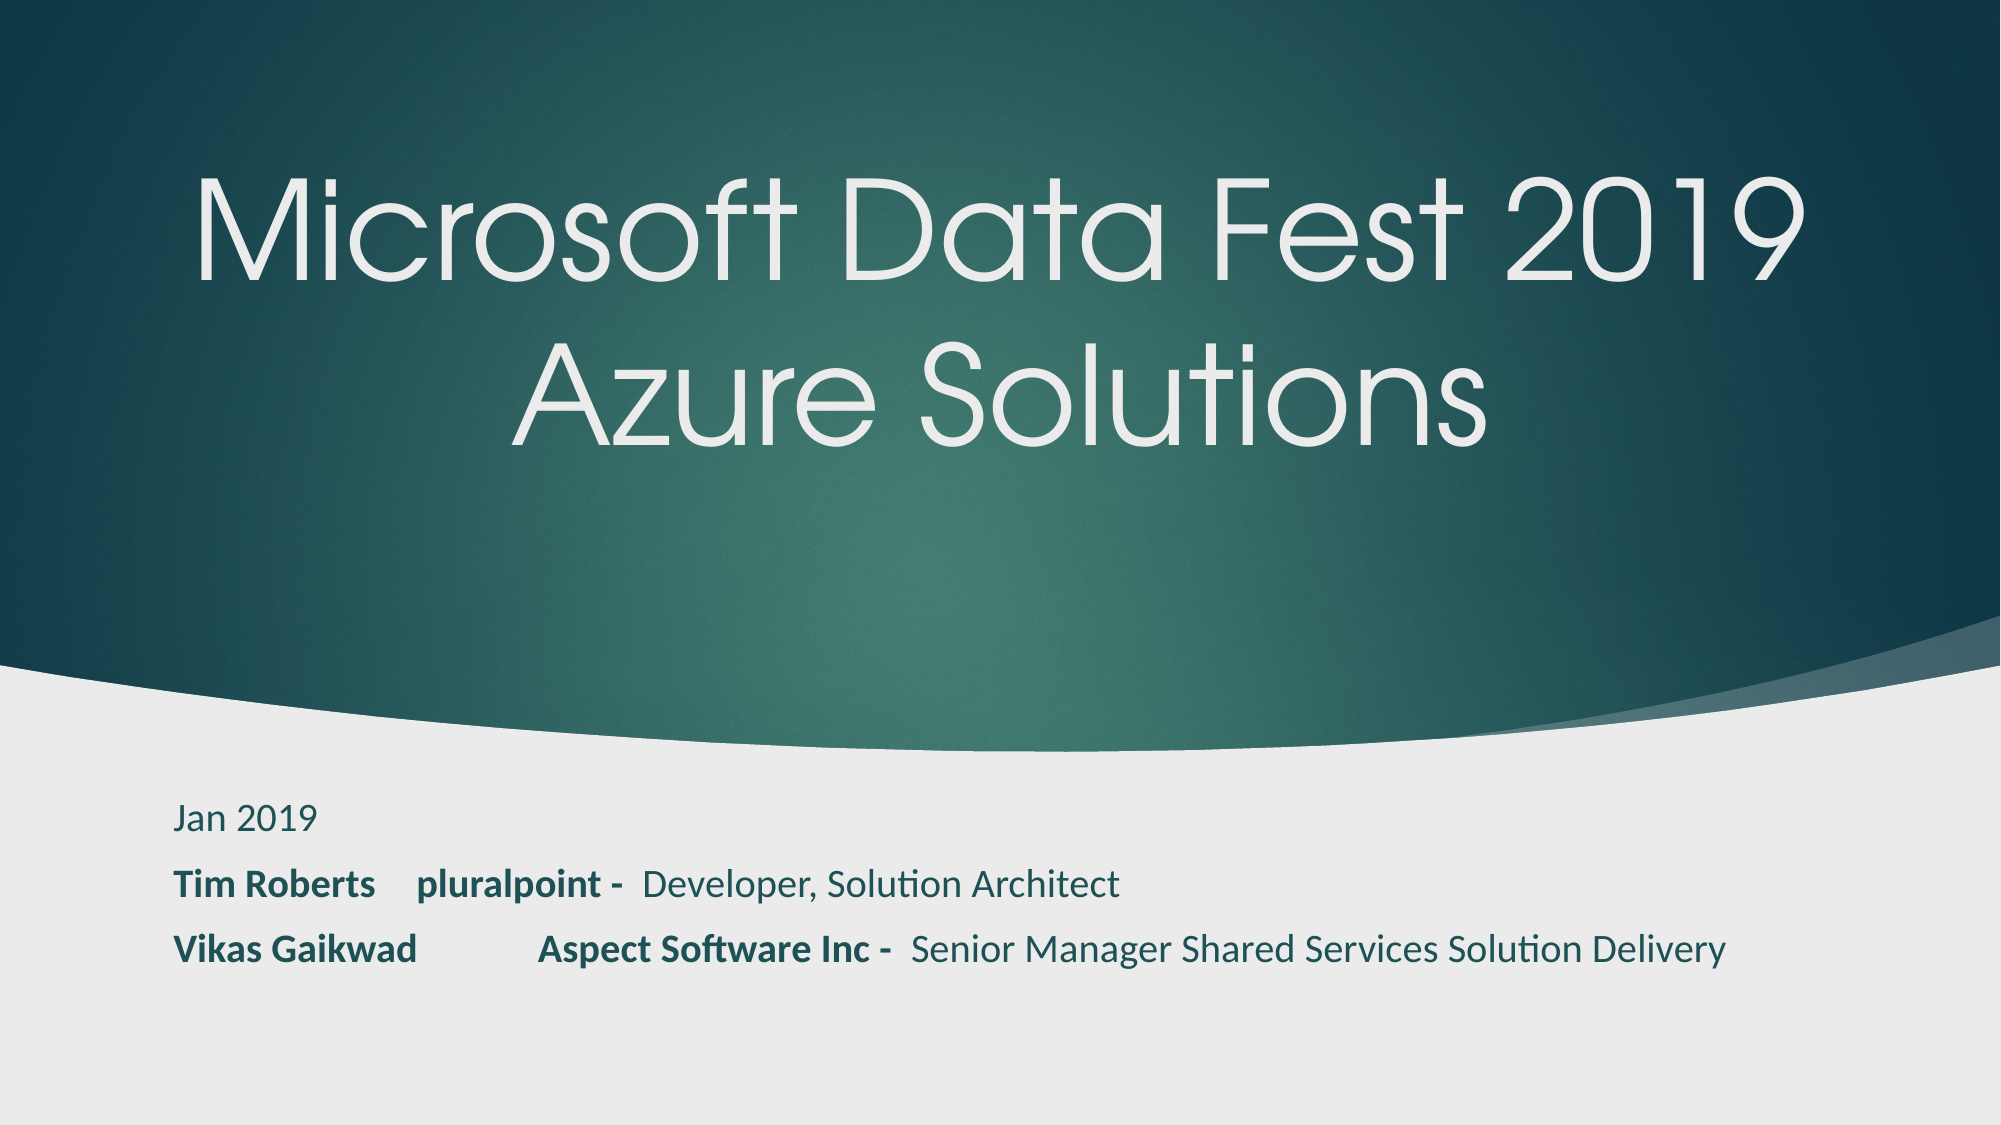

# Microsoft Data Fest 2019 Azure Solutions

Jan 2019
Tim Roberts	pluralpoint -  Developer, Solution Architect
Vikas Gaikwad	Aspect Software Inc -  Senior Manager Shared Services Solution Delivery